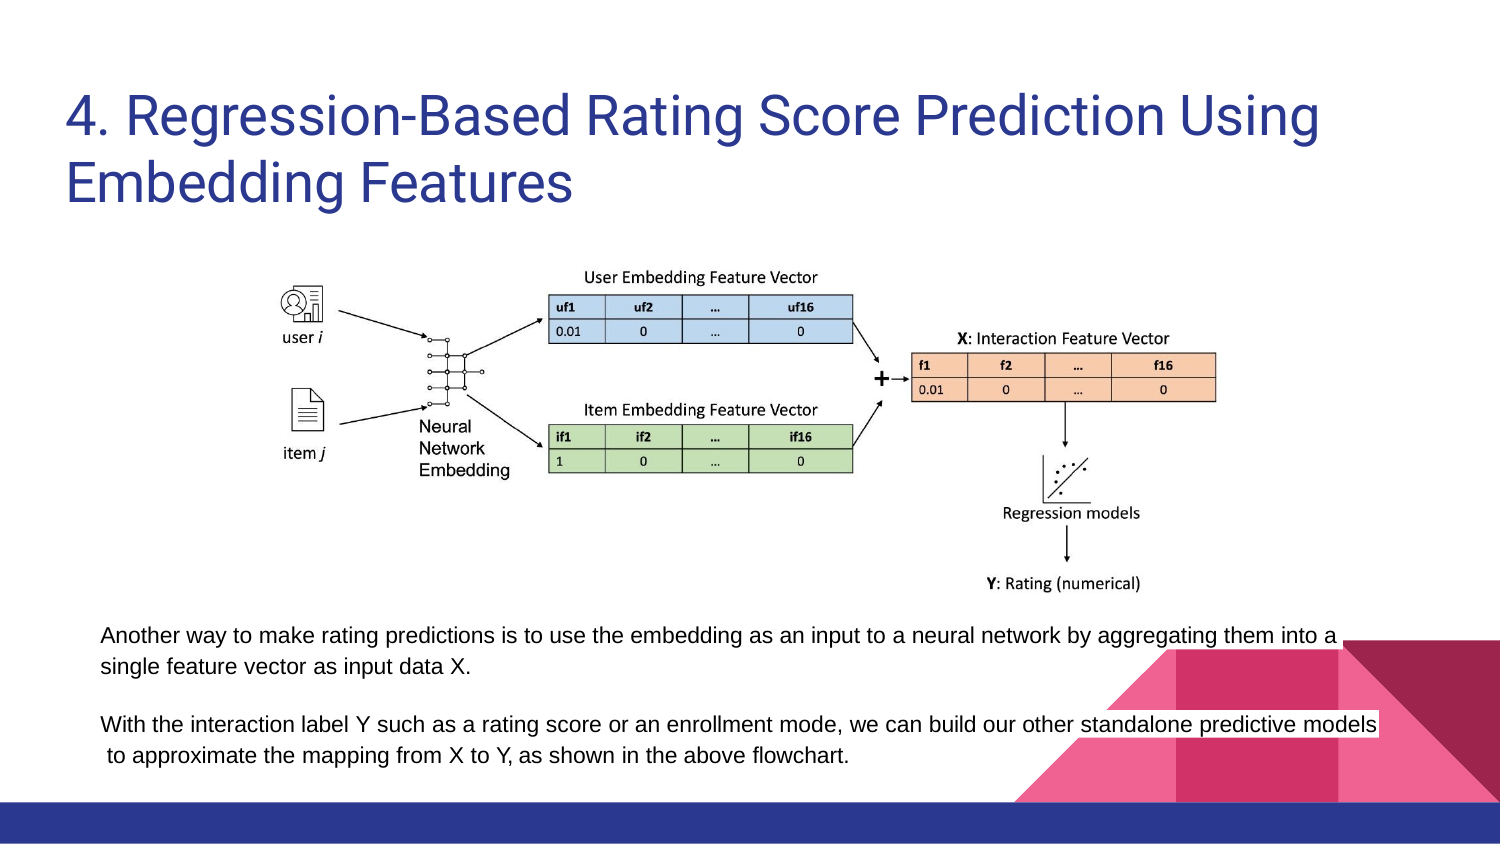

# 4. Regression-Based Rating Score Prediction Using  Embedding Features

Another way to make rating predictions is to use the embedding as an input to a neural network by aggregating them into a  single feature vector as input data X.

With the interaction label Y such as a rating score or an enrollment mode, we can build our other standalone predictive models  to approximate the mapping from X to Y, as shown in the above flowchart.